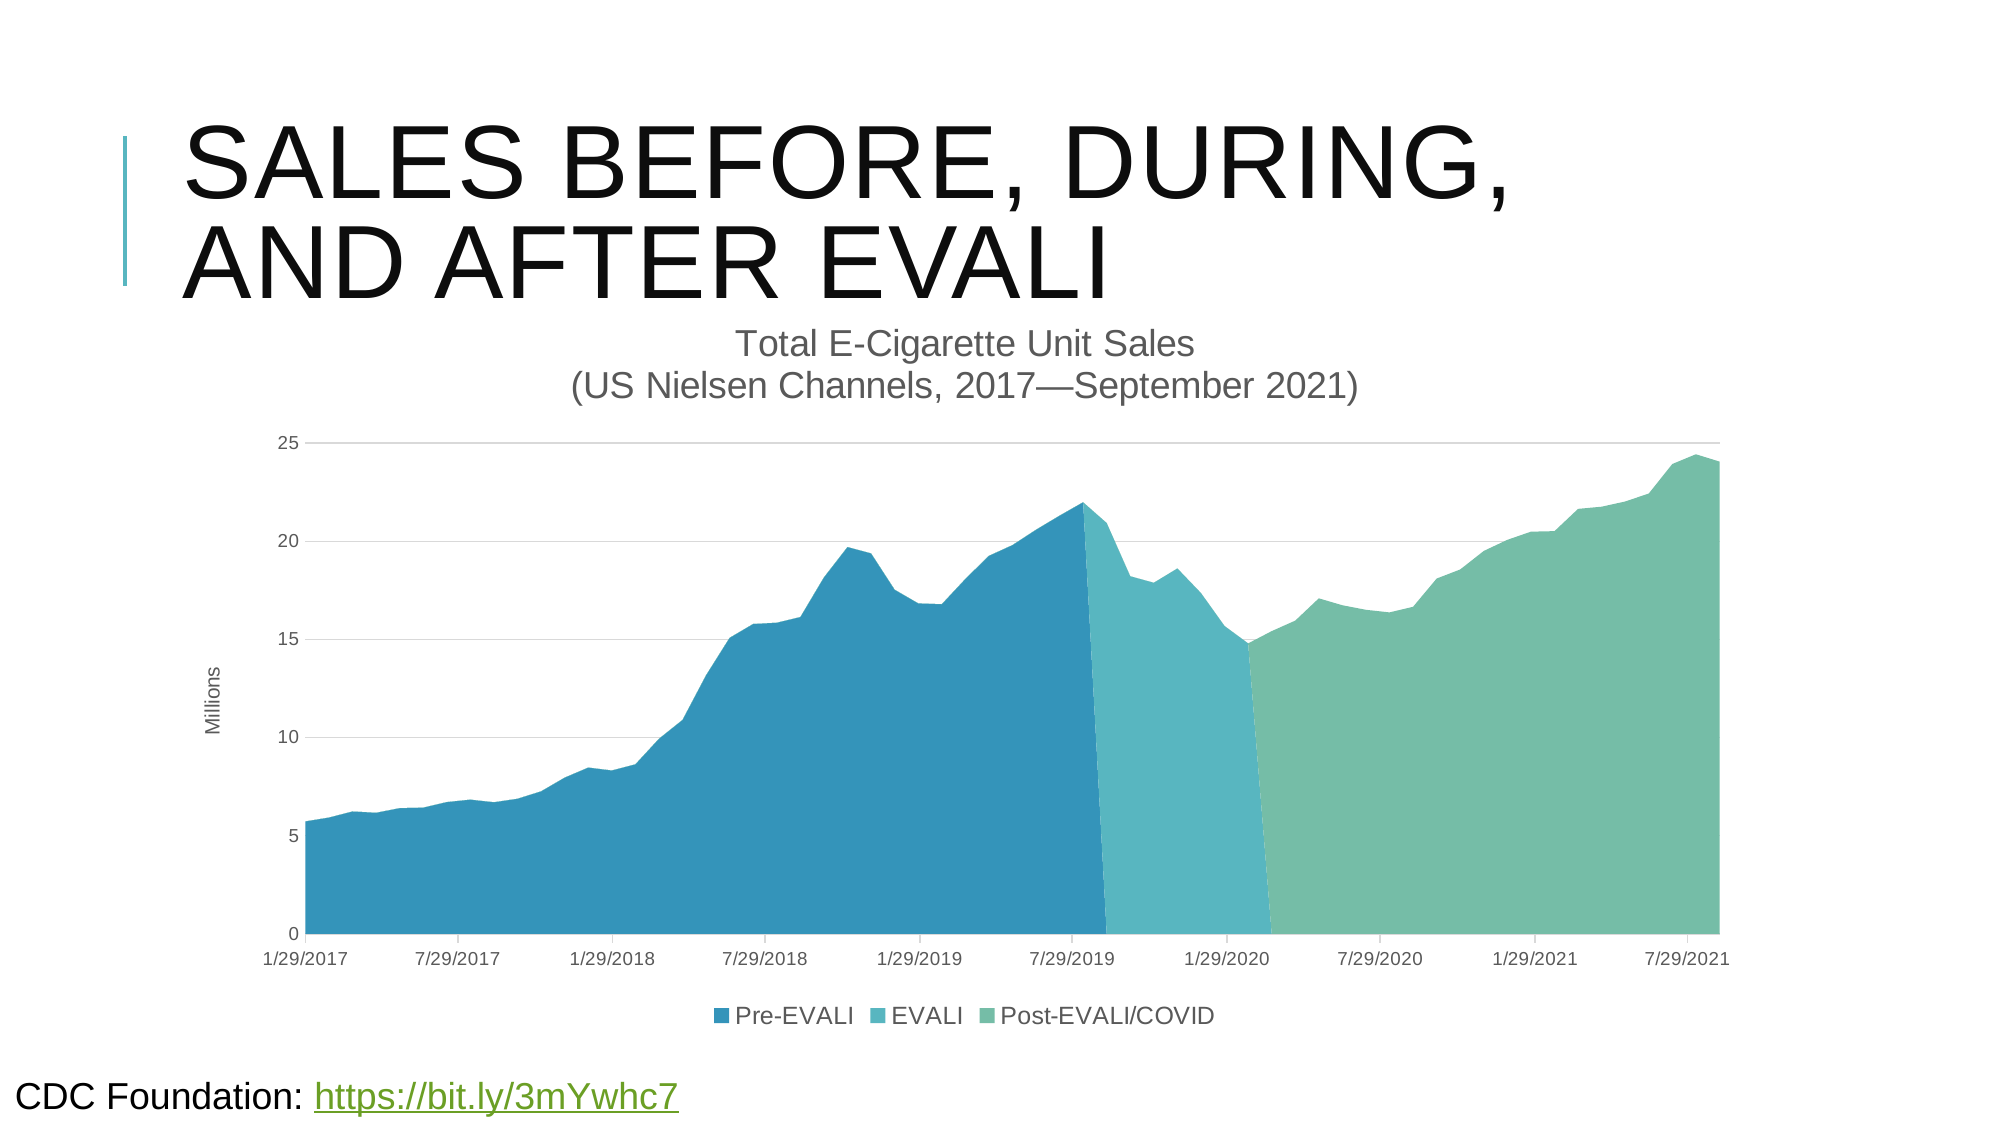

# SALES Before, DURING, and AFTER EVALI

[unsupported chart]

CDC Foundation: https://bit.ly/3mYwhc7